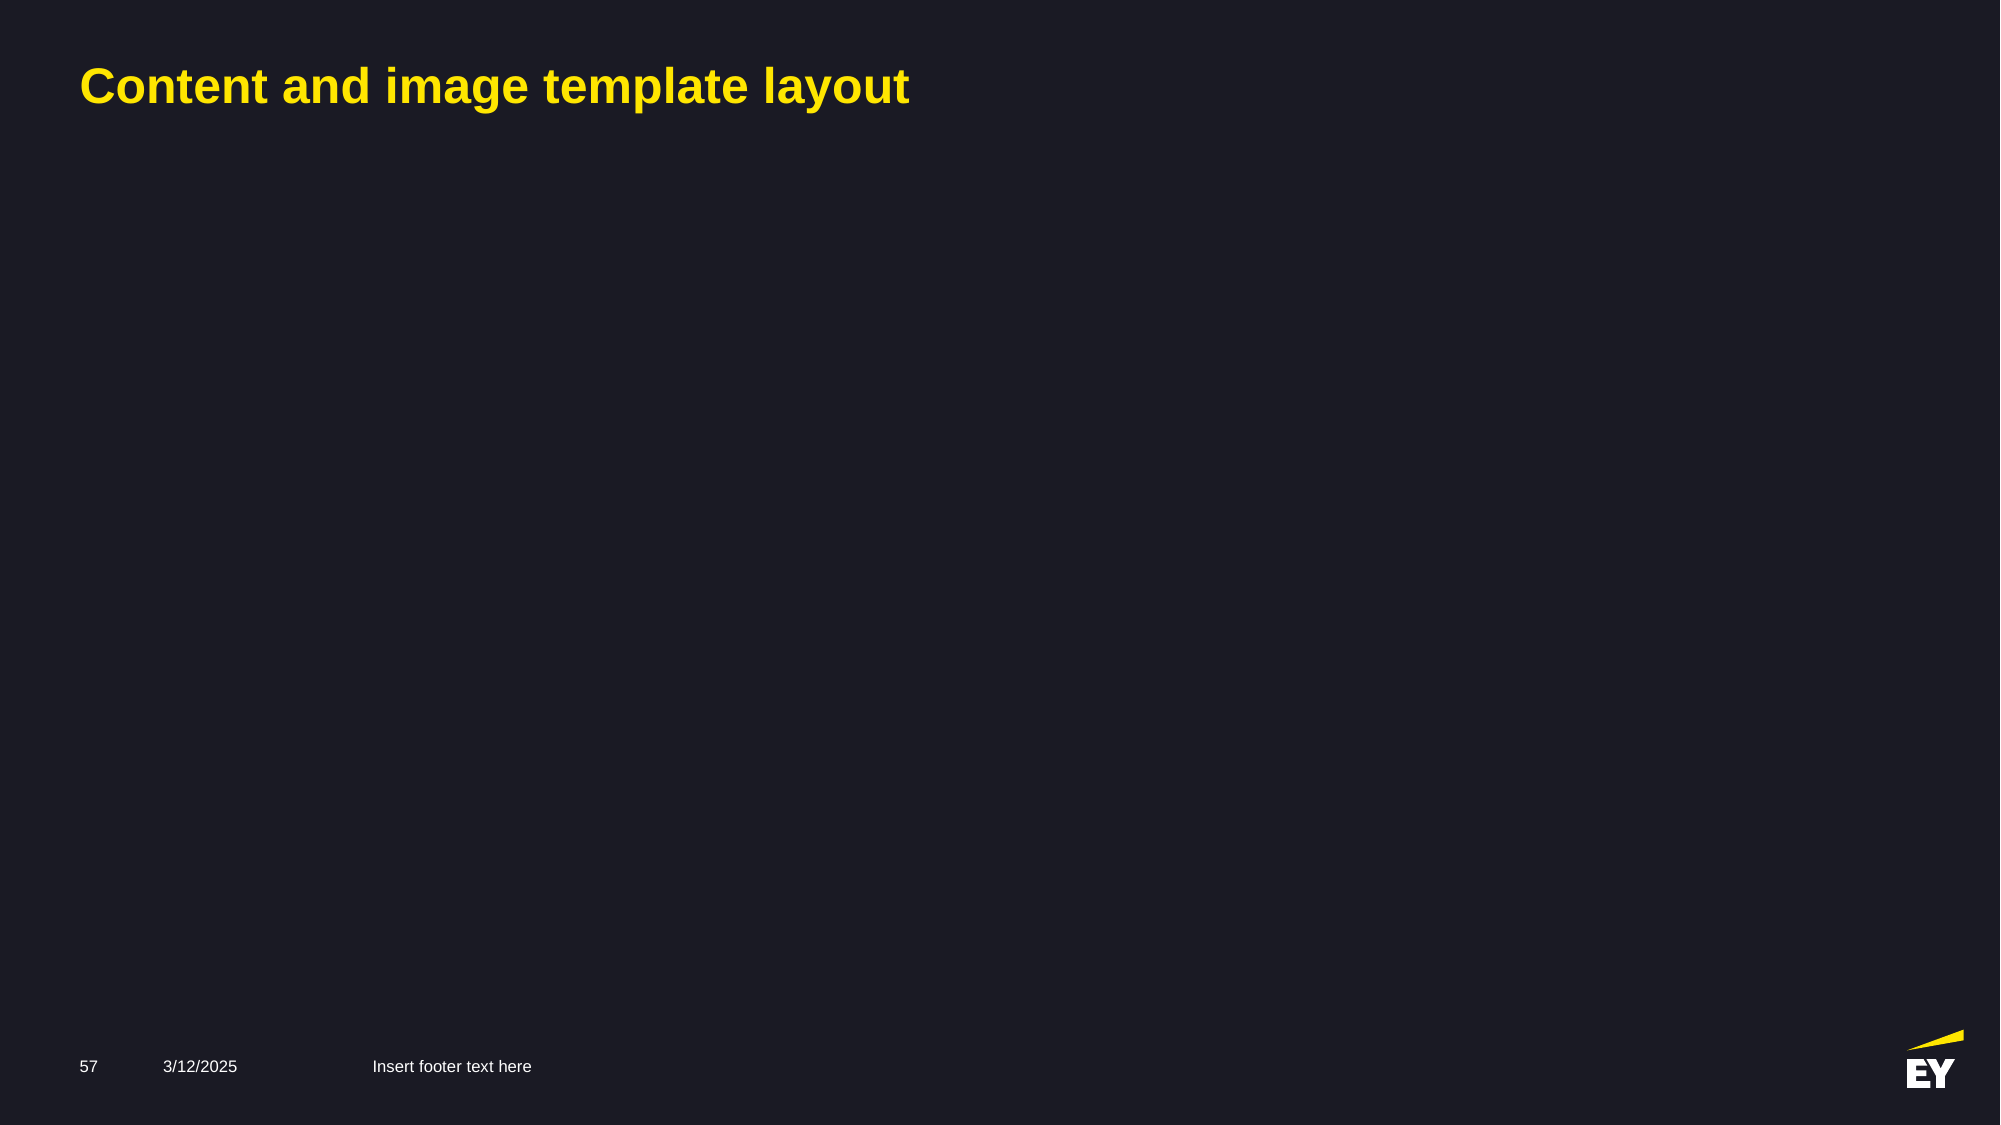

# Content and image template layout

57
3/12/2025
Insert footer text here